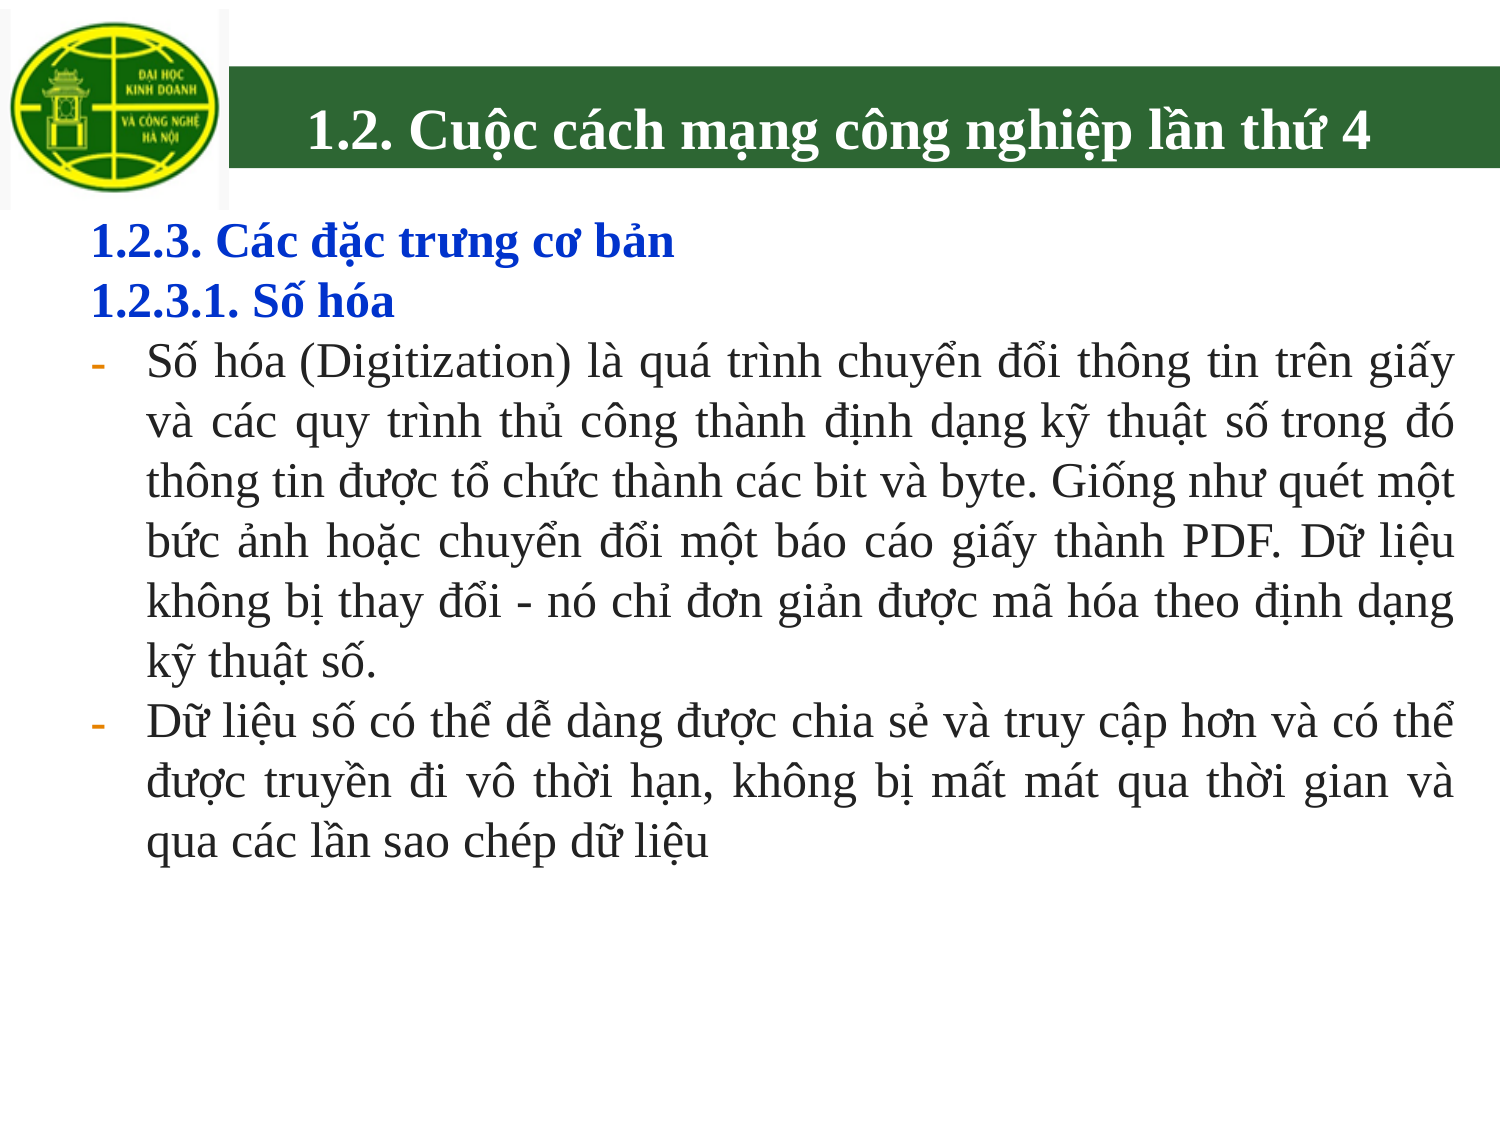

# 1.2. Cuộc cách mạng công nghiệp lần thứ 4
1.2.3. Các đặc trưng cơ bản
1.2.3.1. Số hóa
Số hóa (Digitization) là quá trình chuyển đổi thông tin trên giấy và các quy trình thủ công thành định dạng kỹ thuật số trong đó thông tin được tổ chức thành các bit và byte. Giống như quét một bức ảnh hoặc chuyển đổi một báo cáo giấy thành PDF. Dữ liệu không bị thay đổi - nó chỉ đơn giản được mã hóa theo định dạng kỹ thuật số.
Dữ liệu số có thể dễ dàng được chia sẻ và truy cập hơn và có thể được truyền đi vô thời hạn, không bị mất mát qua thời gian và qua các lần sao chép dữ liệu